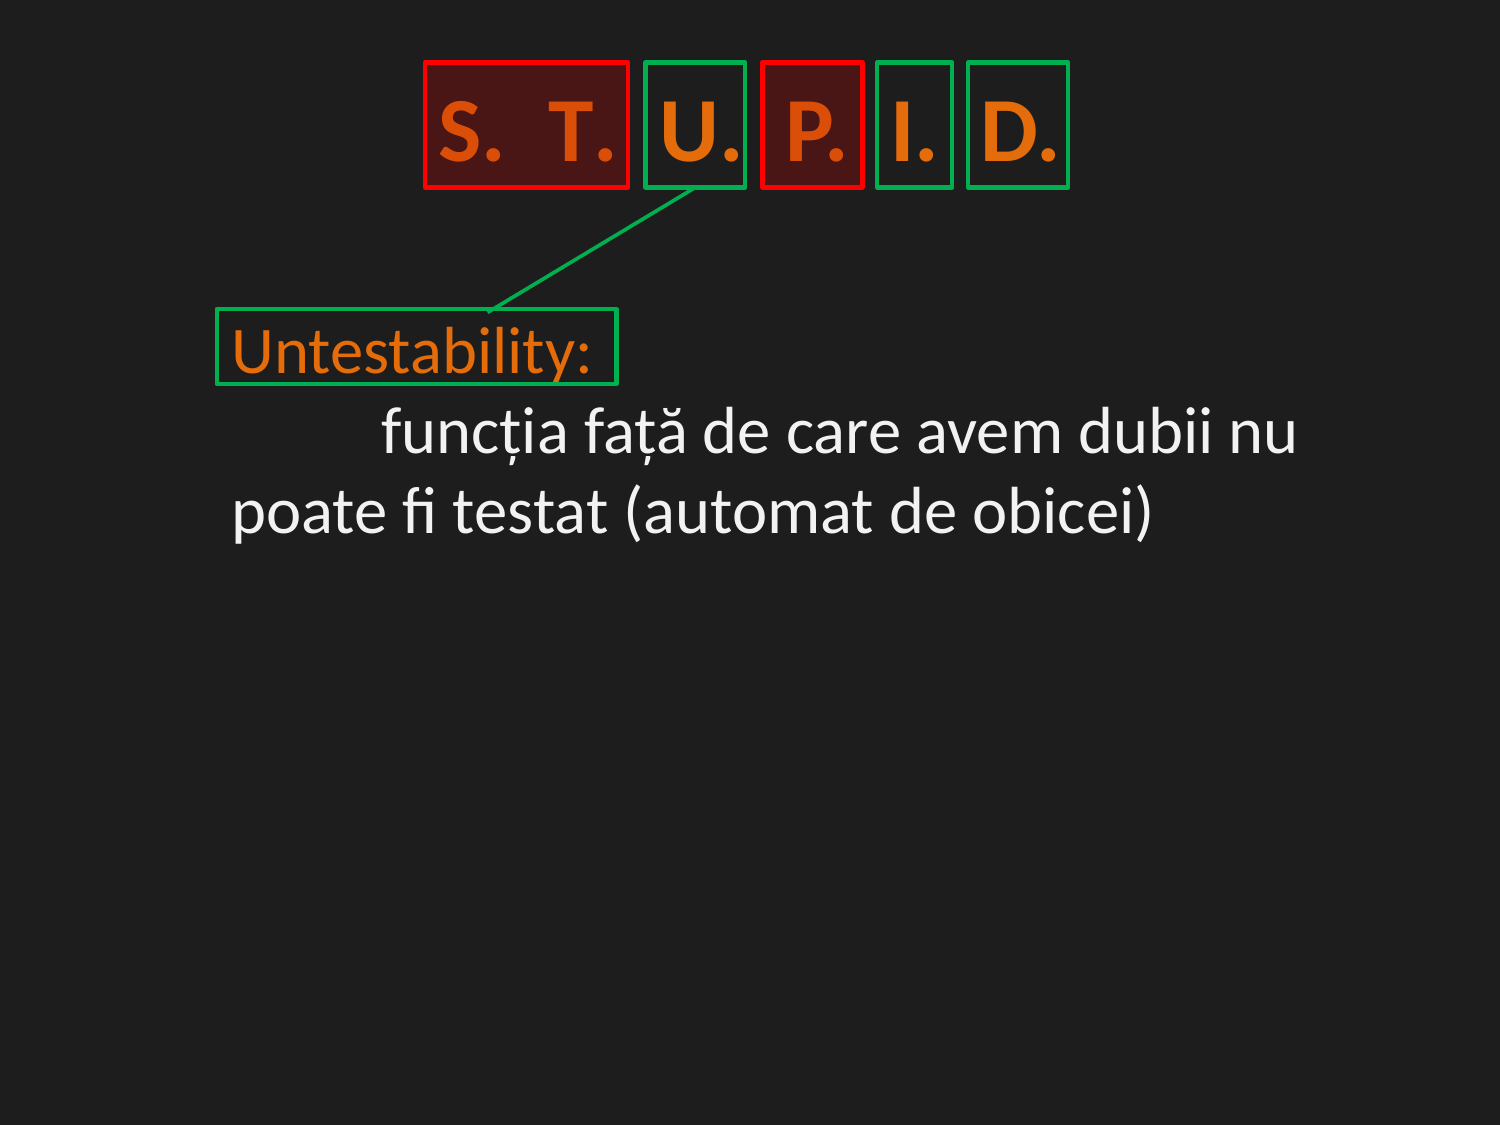

S.  T.  U.  P.  I.  D.

Untestability:
	funcția față de care avem dubii nu 	poate fi testat (automat de obicei)